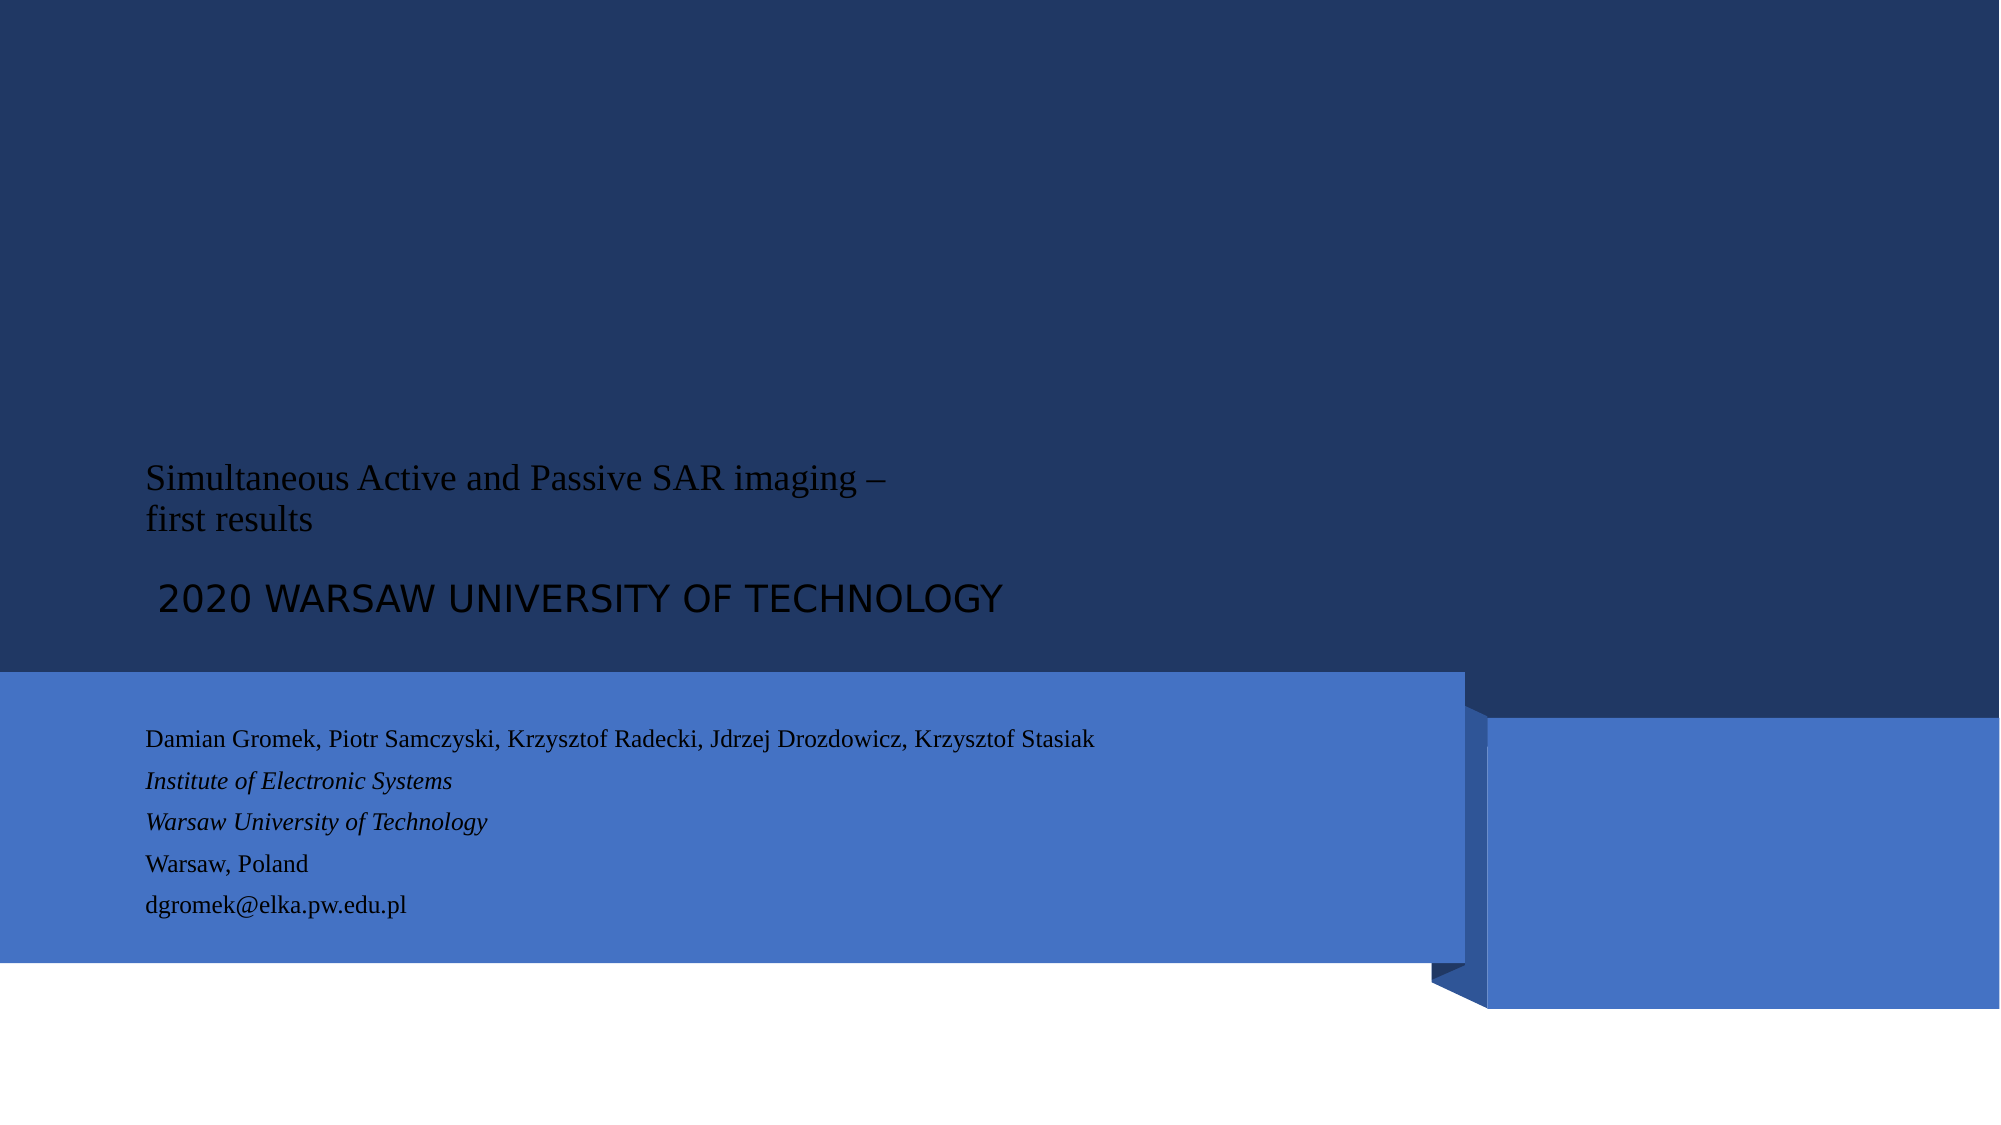

# Simultaneous Active and Passive SAR imaging – first results 2020 WARSAW UNIVERSITY OF TECHNOLOGY

Damian Gromek, Piotr Samczyski, Krzysztof Radecki, Jdrzej Drozdowicz, Krzysztof Stasiak
Institute of Electronic Systems
Warsaw University of Technology
Warsaw, Poland
dgromek@elka.pw.edu.pl